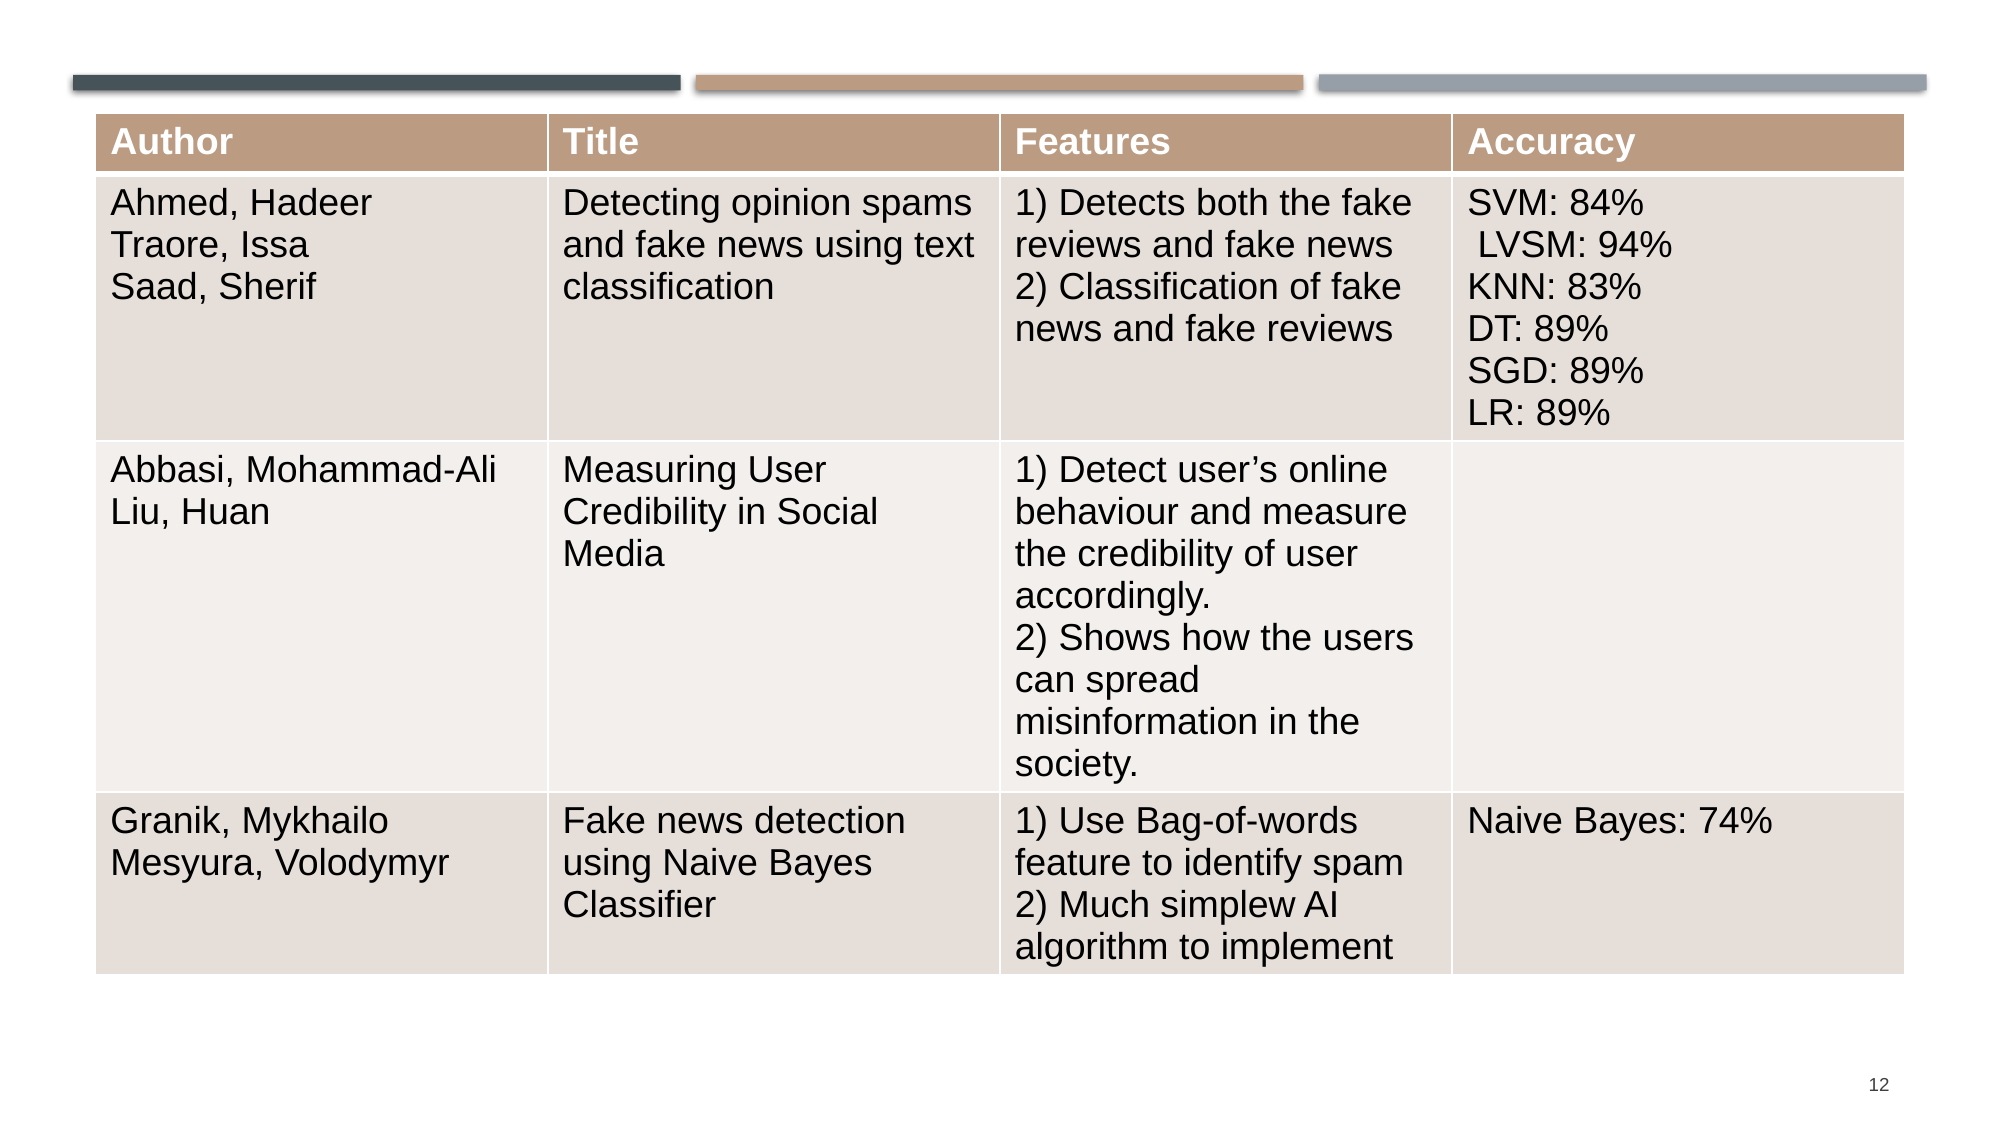

| Author | Title | Features | Accuracy |
| --- | --- | --- | --- |
| Ahmed, Hadeer Traore, Issa Saad, Sherif | Detecting opinion spams and fake news using text classification | 1) Detects both the fake reviews and fake news 2) Classification of fake news and fake reviews | SVM: 84%  LVSM: 94% KNN: 83%  DT: 89% SGD: 89% LR: 89% |
| Abbasi, Mohammad-Ali Liu, Huan | Measuring User Credibility in Social Media | 1) Detect user’s online behaviour and measure the credibility of user accordingly. 2) Shows how the users can spread misinformation in the society. |  |
| Granik, Mykhailo Mesyura, Volodymyr | Fake news detection using Naive Bayes Classifier | 1) Use Bag-of-words feature to identify spam 2) Much simplew AI algorithm to implement | Naive Bayes: 74% |
12